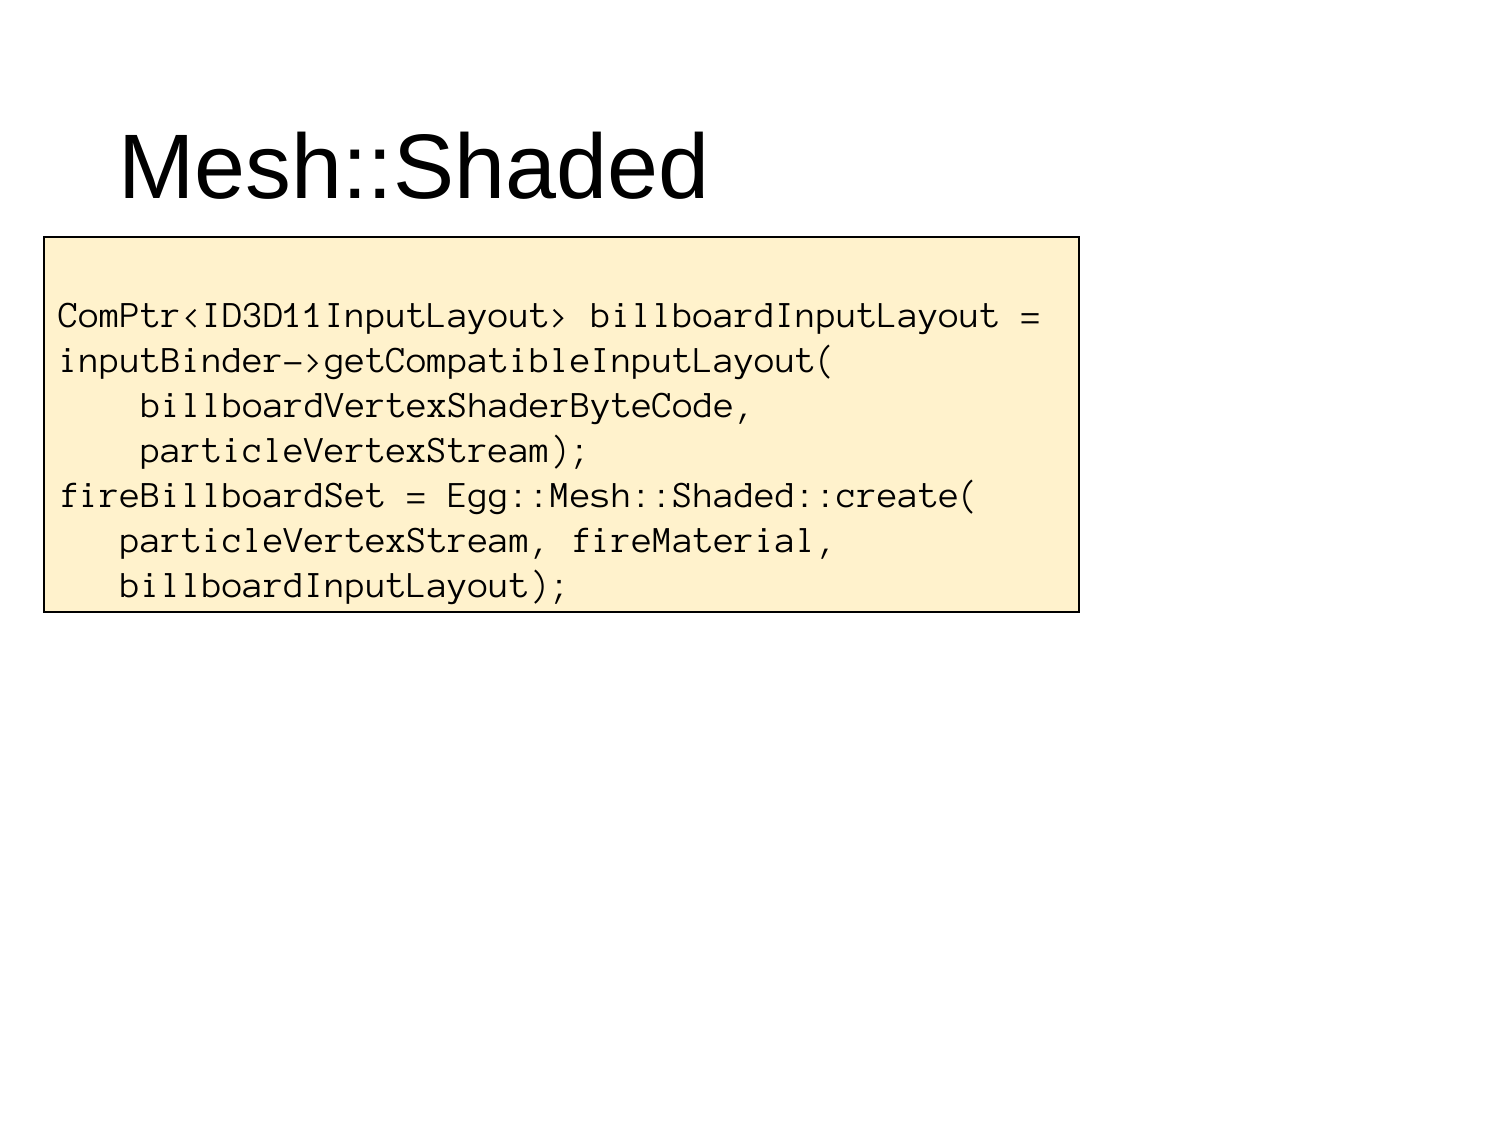

# Mesh::Shaded

ComPtr<ID3D11InputLayout> billboardInputLayout =
inputBinder->getCompatibleInputLayout(
    billboardVertexShaderByteCode,
    particleVertexStream);
fireBillboardSet = Egg::Mesh::Shaded::create(
   particleVertexStream, fireMaterial,
   billboardInputLayout);